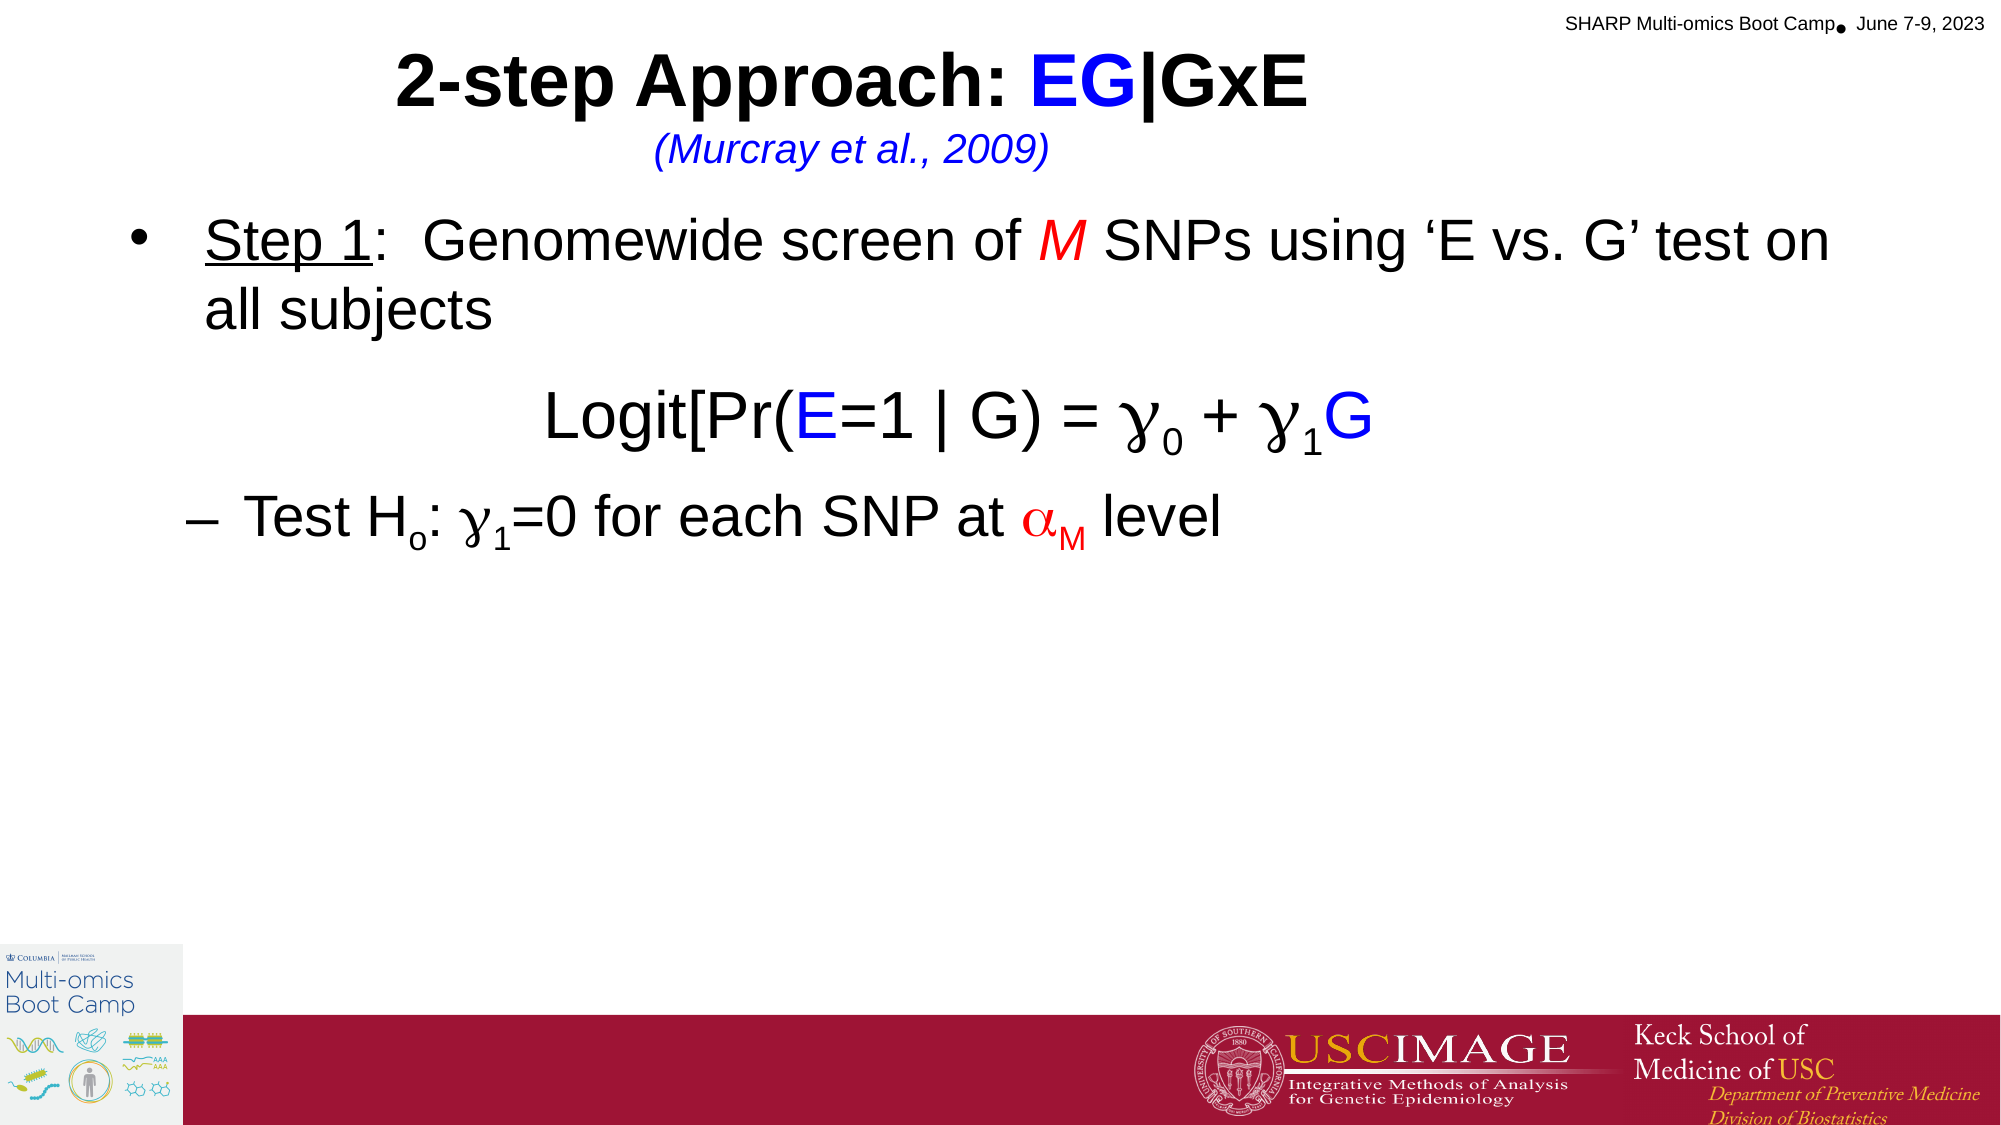

# 2-step Approach: EG|GxE (Murcray et al., 2009)
Step 1:  Genomewide screen of M SNPs using ‘E vs. G’ test on all subjects
			Logit[Pr(E=1 | G) = γ0 + γ1G
Test Ho: γ1=0 for each SNP at αM level